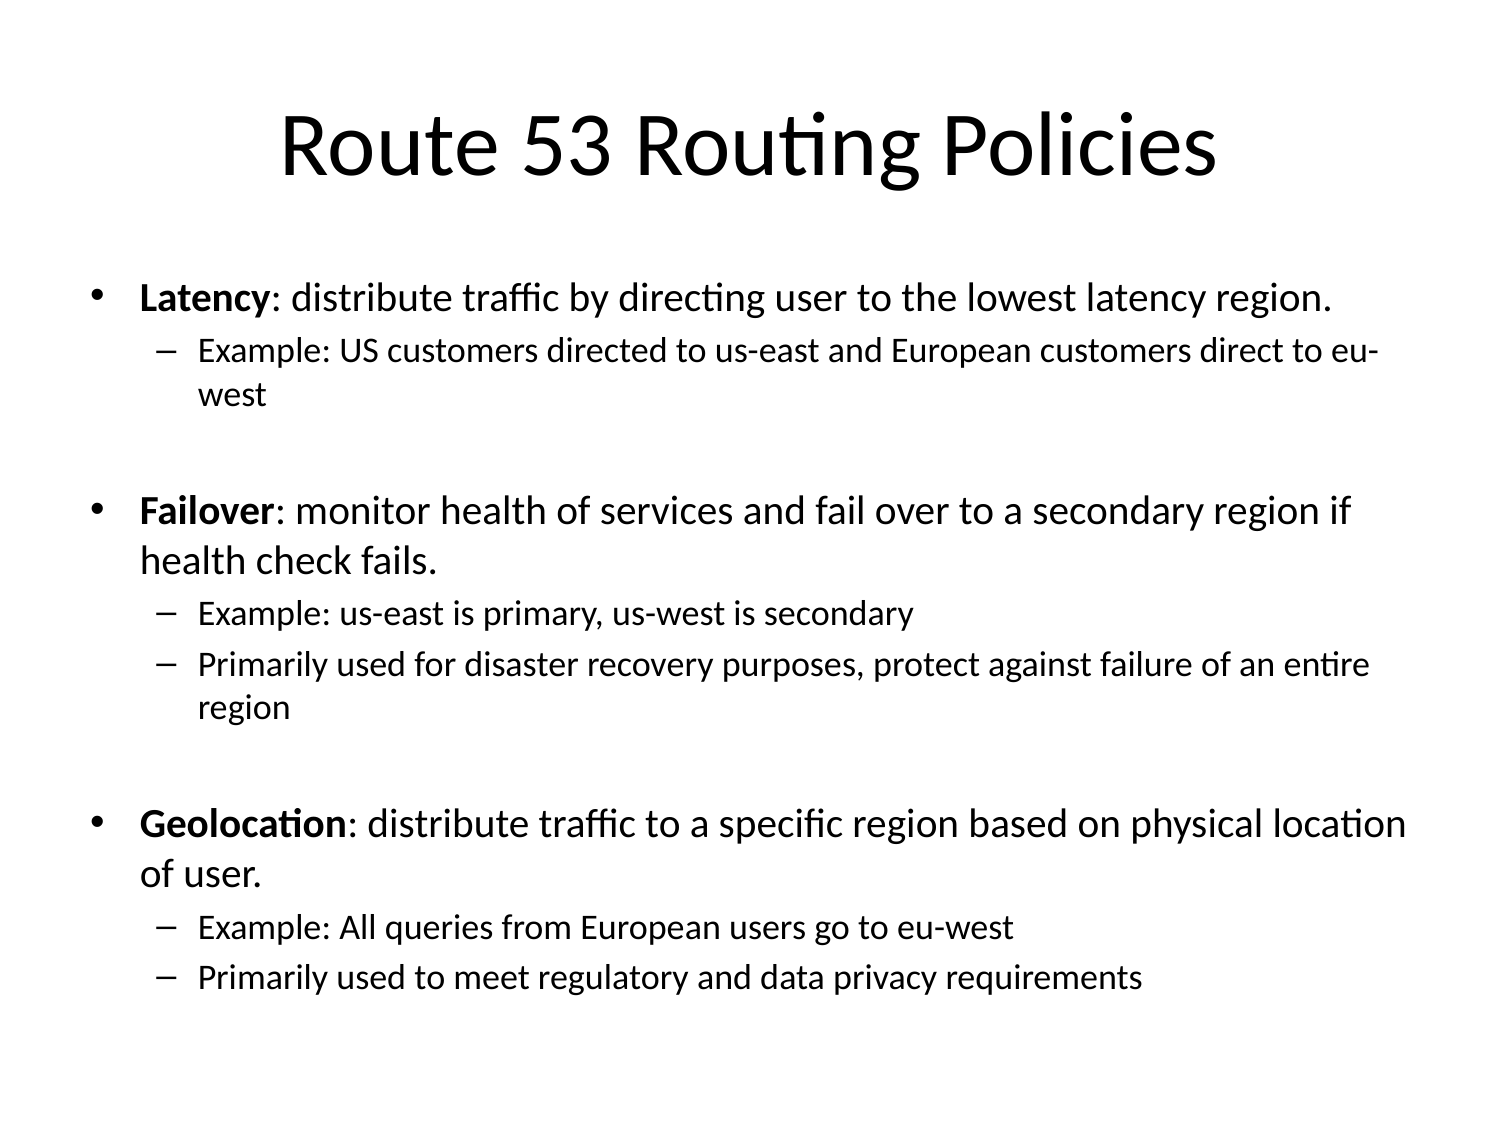

# Route 53 Routing Policies
Latency: distribute traffic by directing user to the lowest latency region.
Example: US customers directed to us-east and European customers direct to eu-west

Failover: monitor health of services and fail over to a secondary region if health check fails.
Example: us-east is primary, us-west is secondary
Primarily used for disaster recovery purposes, protect against failure of an entire region

Geolocation: distribute traffic to a specific region based on physical location of user.
Example: All queries from European users go to eu-west
Primarily used to meet regulatory and data privacy requirements